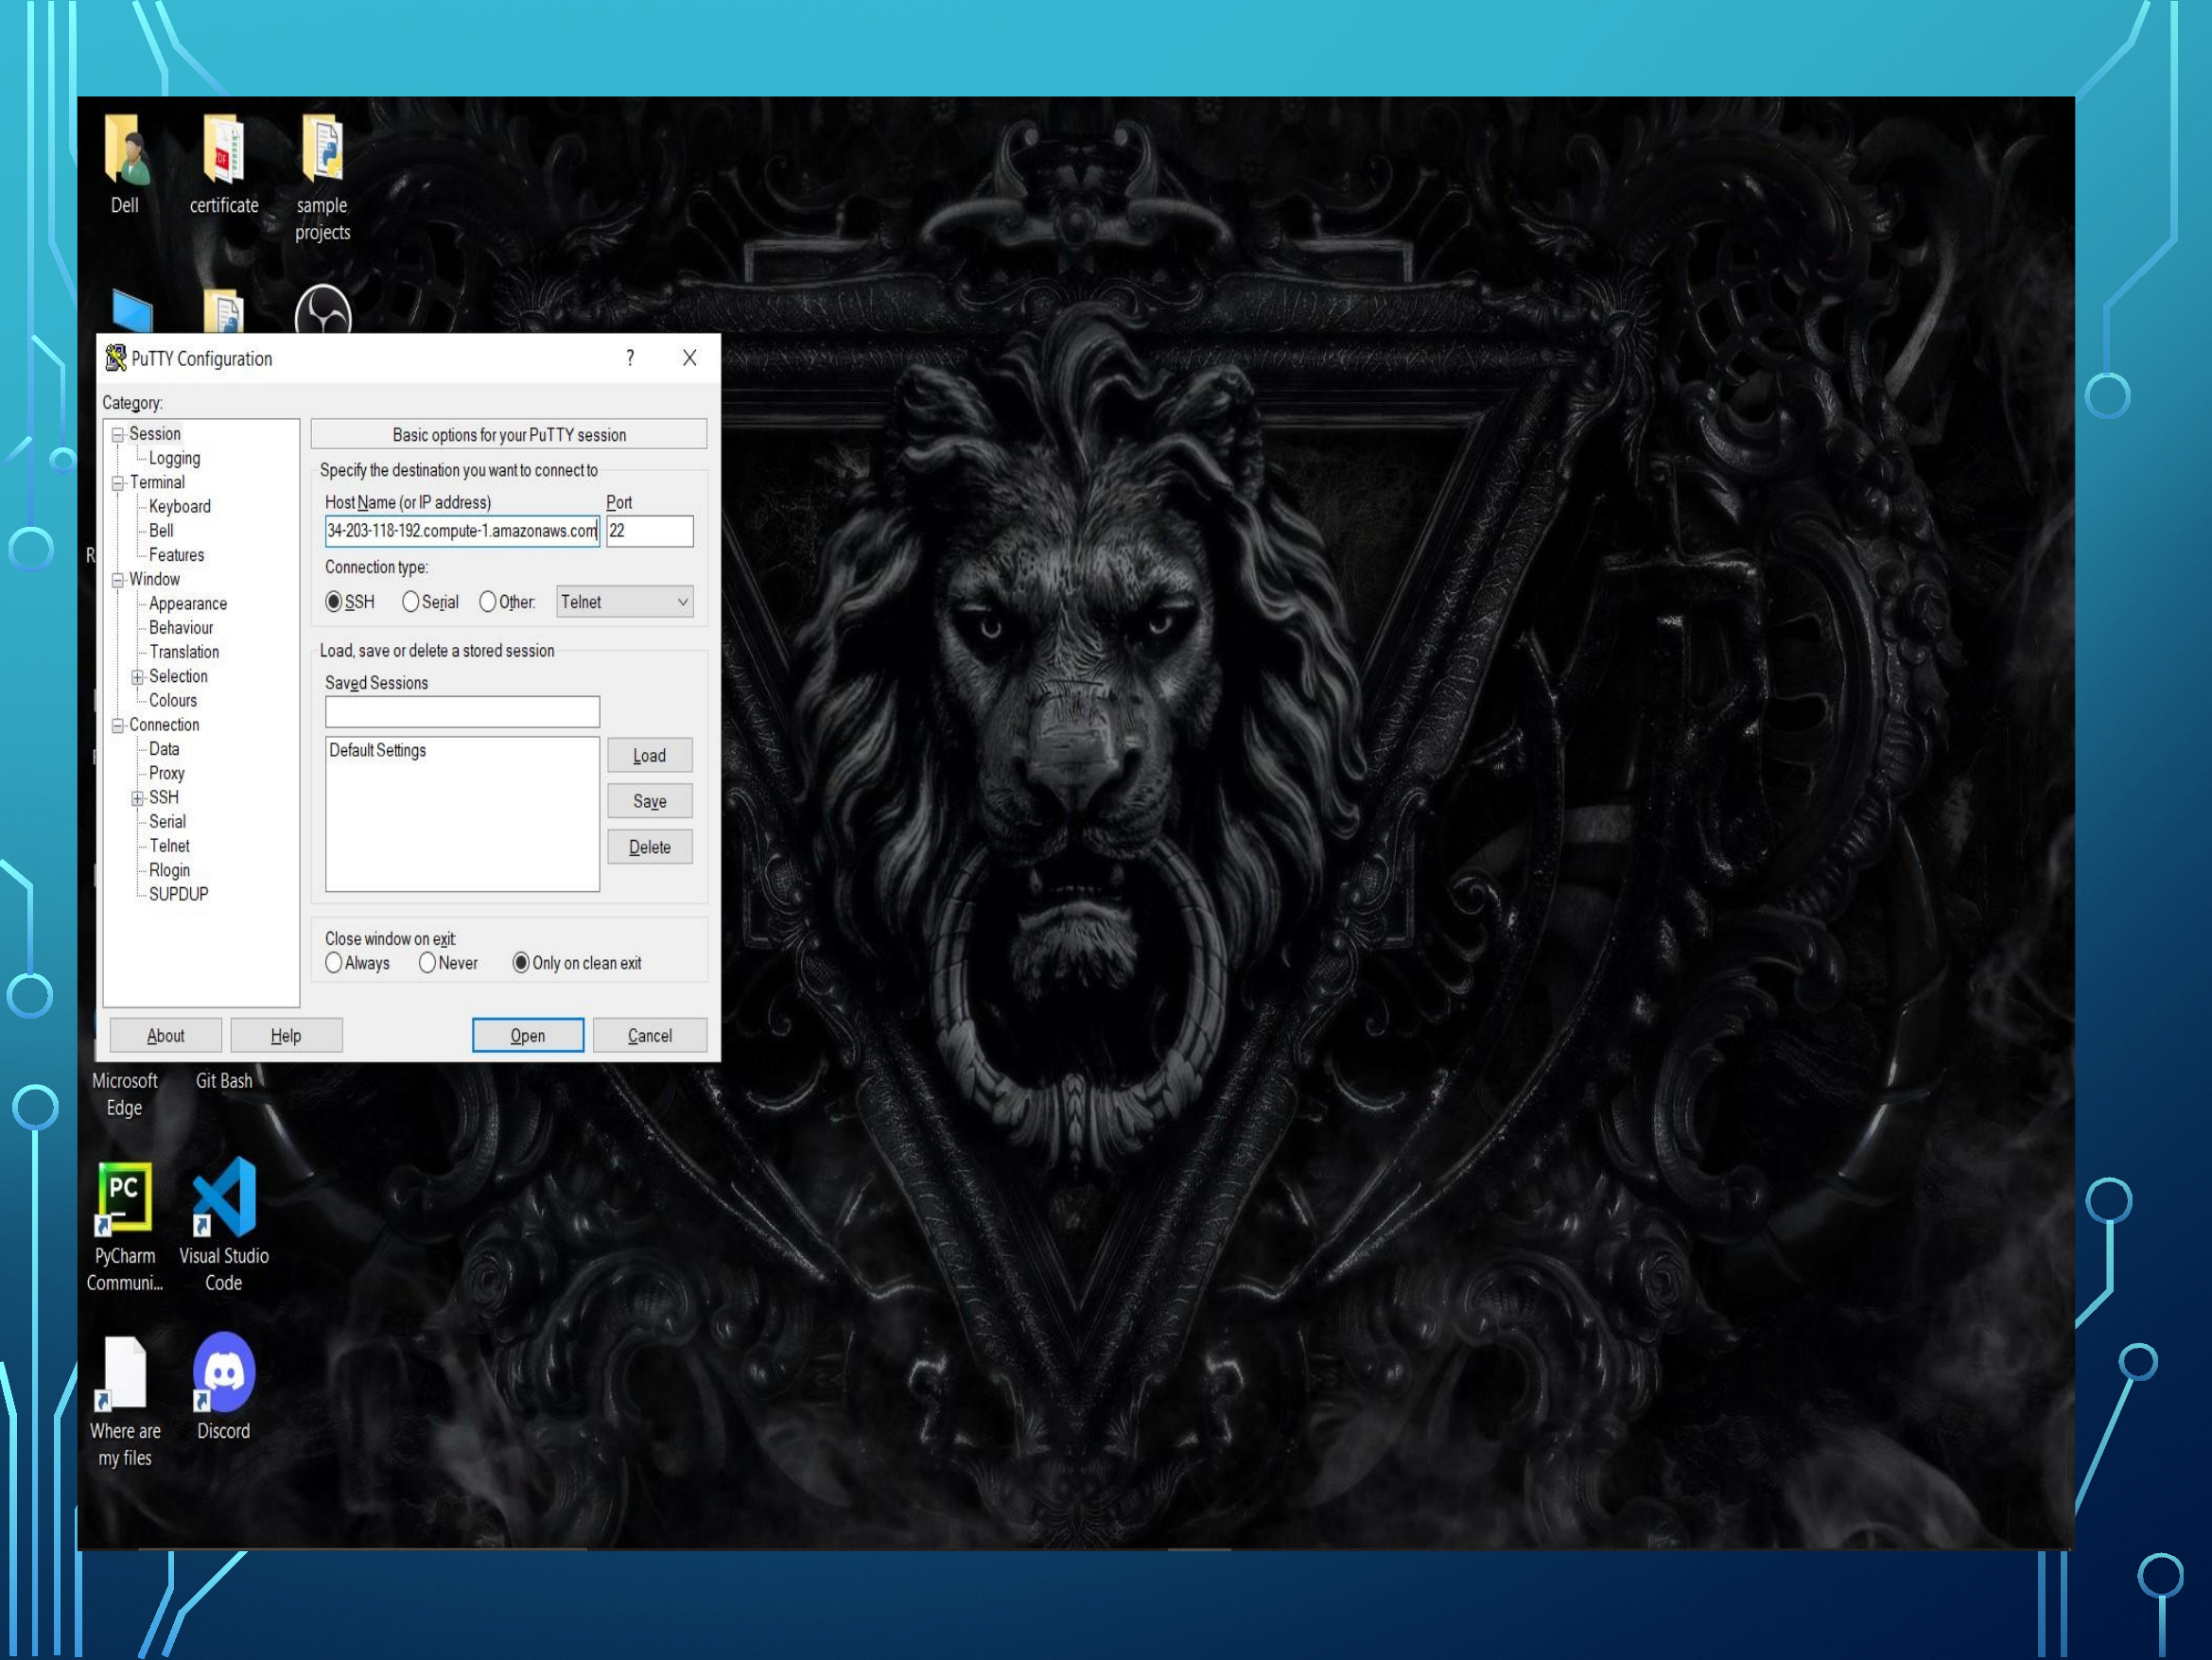

After Opening clone the project into virtual machine using the following command